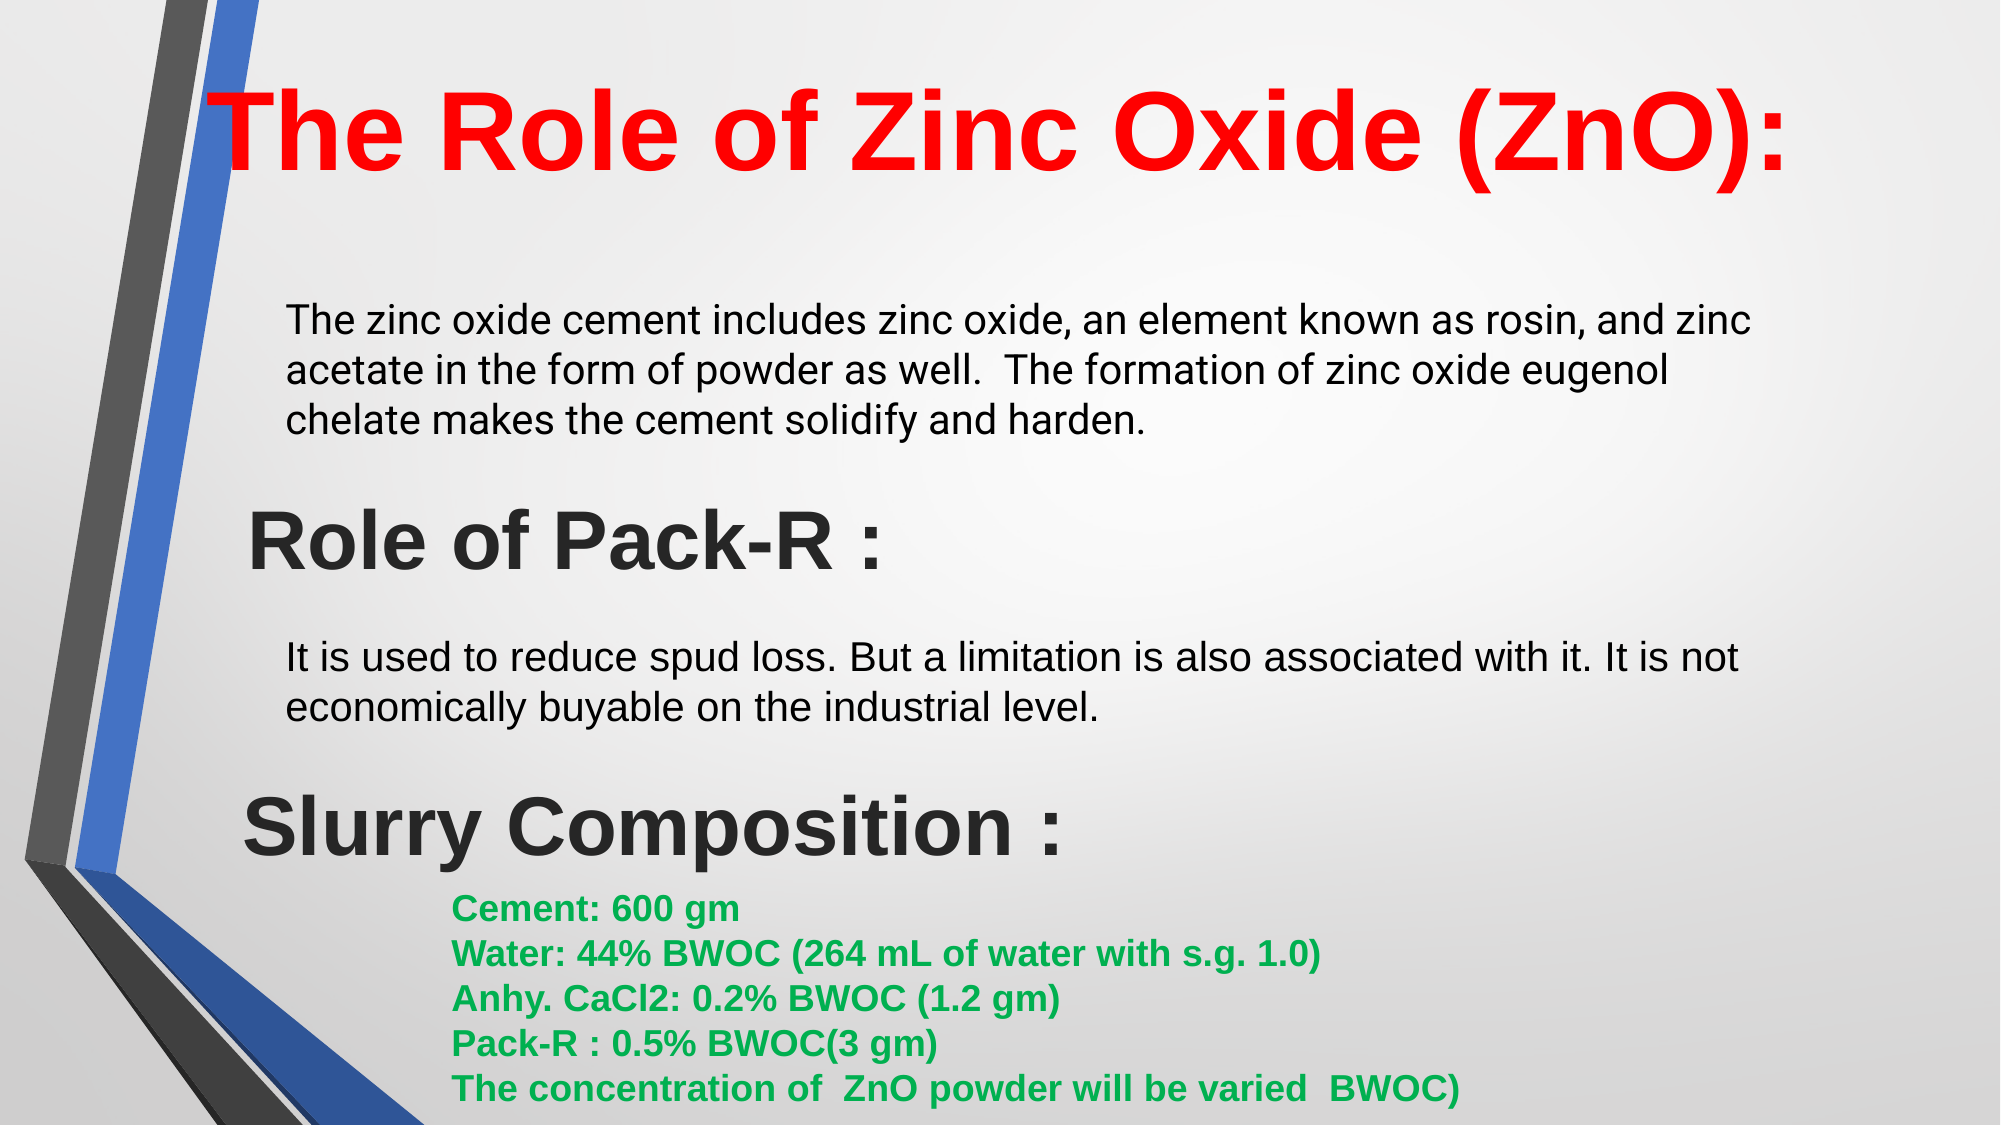

The Role of Zinc Oxide (ZnO):
The zinc oxide cement includes zinc oxide, an element known as rosin, and zinc acetate in the form of powder as well.  The formation of zinc oxide eugenol chelate makes the cement solidify and harden.
Role of Pack-R :
It is used to reduce spud loss. But a limitation is also associated with it. It is not economically buyable on the industrial level.
Slurry Composition :
Cement: 600 gm
Water: 44% BWOC (264 mL of water with s.g. 1.0)
Anhy. CaCl2: 0.2% BWOC (1.2 gm)
Pack-R : 0.5% BWOC(3 gm)
The concentration of  ZnO powder will be varied  BWOC)